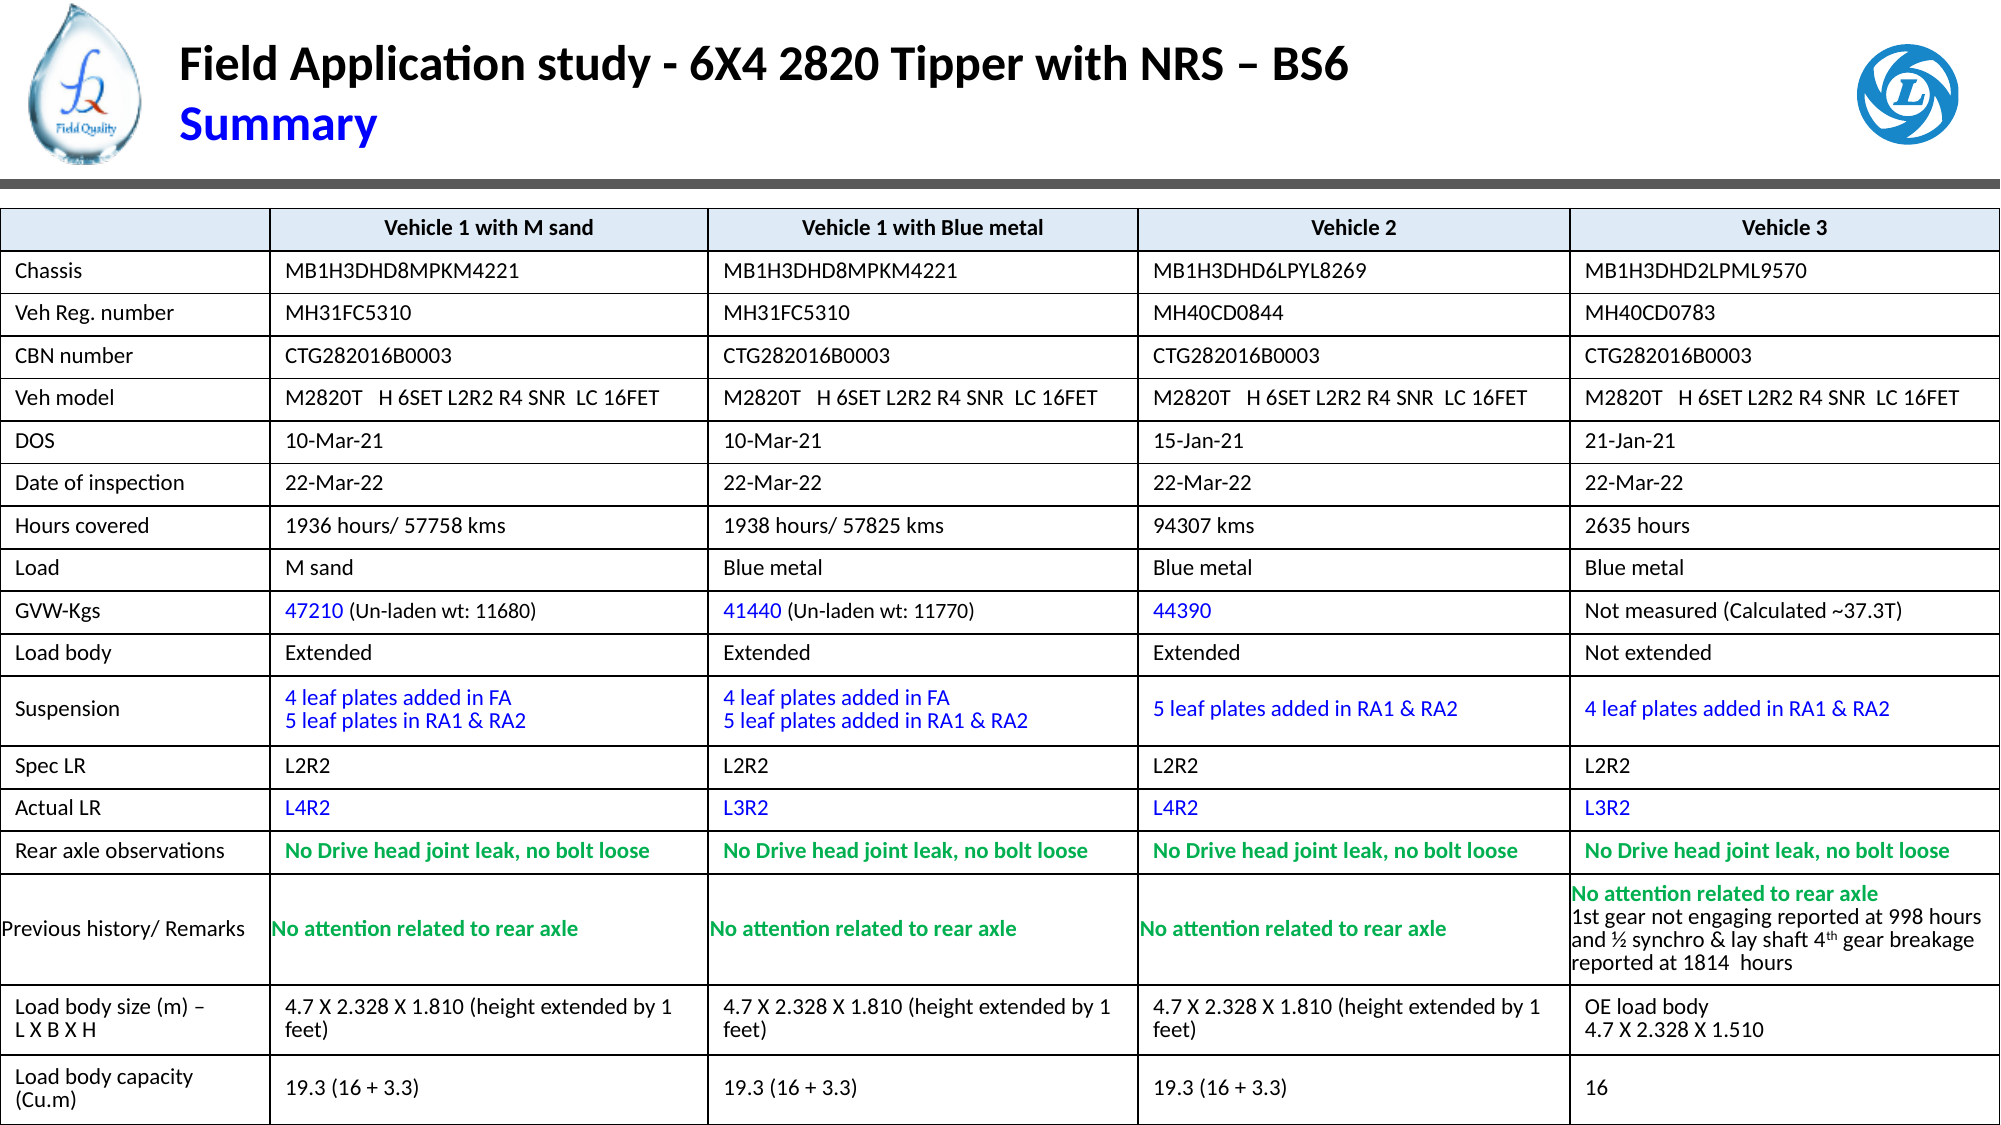

Field Application study - 6X4 2820 Tipper with NRS – BS6
Summary
|  | Vehicle 1 with M sand | Vehicle 1 with Blue metal | Vehicle 2 | Vehicle 3 |
| --- | --- | --- | --- | --- |
| Chassis | MB1H3DHD8MPKM4221 | MB1H3DHD8MPKM4221 | MB1H3DHD6LPYL8269 | MB1H3DHD2LPML9570 |
| Veh Reg. number | MH31FC5310 | MH31FC5310 | MH40CD0844 | MH40CD0783 |
| CBN number | CTG282016B0003 | CTG282016B0003 | CTG282016B0003 | CTG282016B0003 |
| Veh model | M2820T H 6SET L2R2 R4 SNR LC 16FET | M2820T H 6SET L2R2 R4 SNR LC 16FET | M2820T H 6SET L2R2 R4 SNR LC 16FET | M2820T H 6SET L2R2 R4 SNR LC 16FET |
| DOS | 10-Mar-21 | 10-Mar-21 | 15-Jan-21 | 21-Jan-21 |
| Date of inspection | 22-Mar-22 | 22-Mar-22 | 22-Mar-22 | 22-Mar-22 |
| Hours covered | 1936 hours/ 57758 kms | 1938 hours/ 57825 kms | 94307 kms | 2635 hours |
| Load | M sand | Blue metal | Blue metal | Blue metal |
| GVW-Kgs | 47210 (Un-laden wt: 11680) | 41440 (Un-laden wt: 11770) | 44390 | Not measured (Calculated ~37.3T) |
| Load body | Extended | Extended | Extended | Not extended |
| Suspension | 4 leaf plates added in FA 5 leaf plates in RA1 & RA2 | 4 leaf plates added in FA 5 leaf plates added in RA1 & RA2 | 5 leaf plates added in RA1 & RA2 | 4 leaf plates added in RA1 & RA2 |
| Spec LR | L2R2 | L2R2 | L2R2 | L2R2 |
| Actual LR | L4R2 | L3R2 | L4R2 | L3R2 |
| Rear axle observations | No Drive head joint leak, no bolt loose | No Drive head joint leak, no bolt loose | No Drive head joint leak, no bolt loose | No Drive head joint leak, no bolt loose |
| Previous history/ Remarks | No attention related to rear axle | No attention related to rear axle | No attention related to rear axle | No attention related to rear axle 1st gear not engaging reported at 998 hours and ½ synchro & lay shaft 4th gear breakage reported at 1814 hours |
| Load body size (m) – L X B X H | 4.7 X 2.328 X 1.810 (height extended by 1 feet) | 4.7 X 2.328 X 1.810 (height extended by 1 feet) | 4.7 X 2.328 X 1.810 (height extended by 1 feet) | OE load body 4.7 X 2.328 X 1.510 |
| Load body capacity (Cu.m) | 19.3 (16 + 3.3) | 19.3 (16 + 3.3) | 19.3 (16 + 3.3) | 16 |